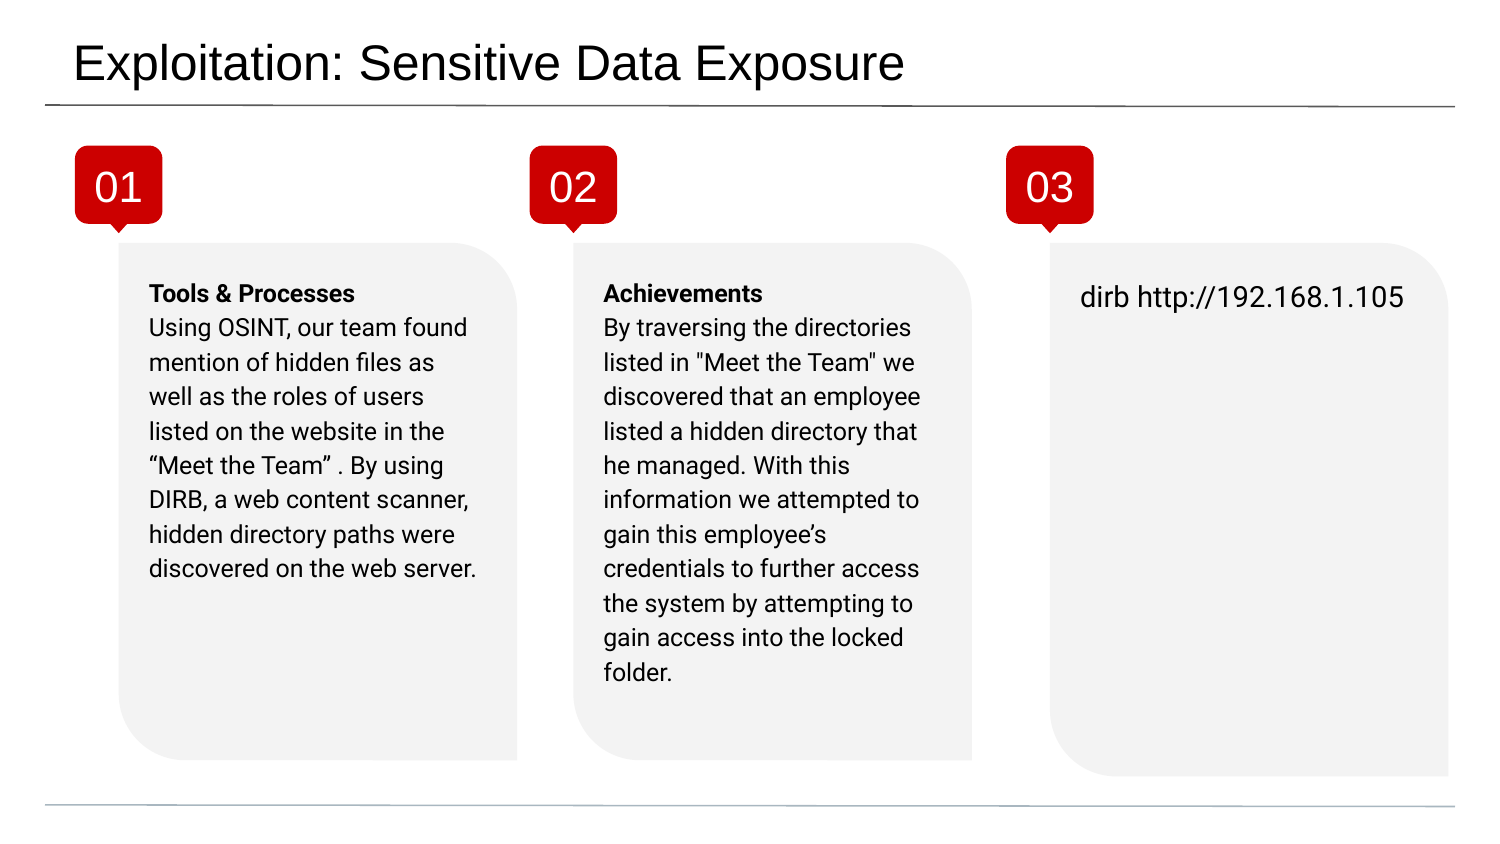

# Exploitation: Sensitive Data Exposure
01

02

03

Tools & Processes
Using OSINT, our team found mention of hidden files as well as the roles of users listed on the website in the “Meet the Team” . By using DIRB, a web content scanner, hidden directory paths were discovered on the web server.
Achievements
By traversing the directories listed in "Meet the Team" we discovered that an employee listed a hidden directory that he managed. With this information we attempted to gain this employee’s credentials to further access the system by attempting to gain access into the locked folder.

dirb http://192.168.1.105